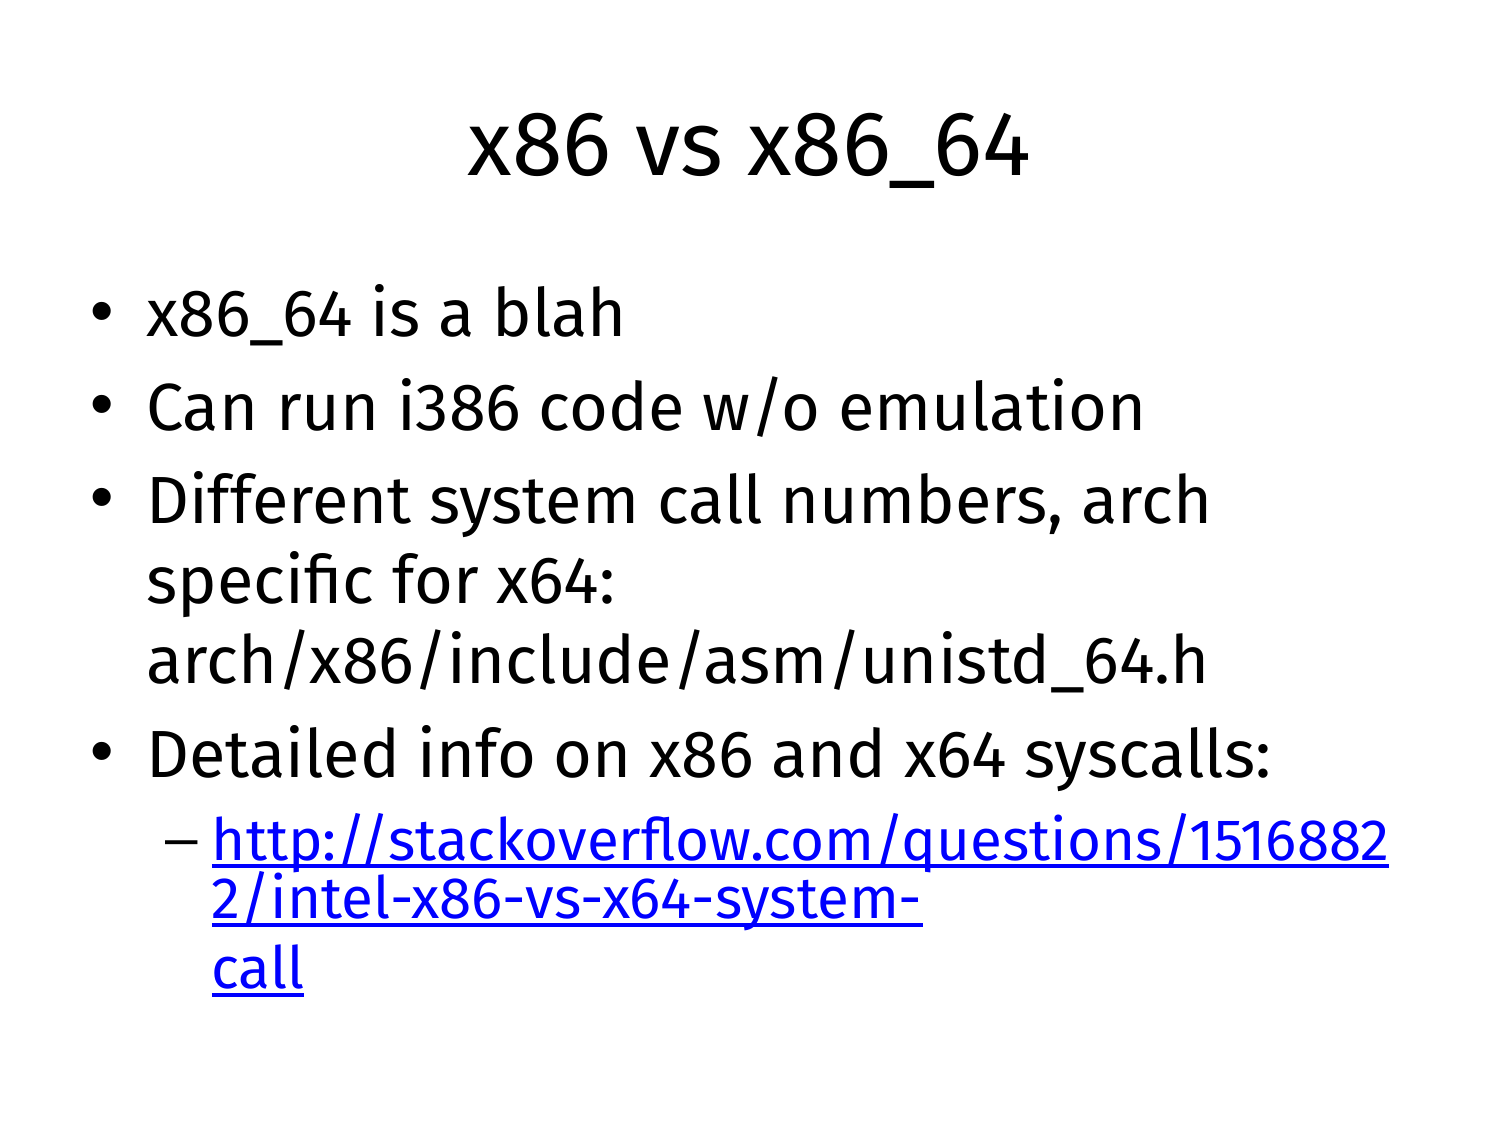

# x86 vs x86_64
x86_64 is a blah
Can run i386 code w/o emulation
Different system call numbers, arch specific for x64: arch/x86/include/asm/unistd_64.h
Detailed info on x86 and x64 syscalls:
http://stackoverflow.com/questions/15168822/intel-x86-vs-x64-system-call